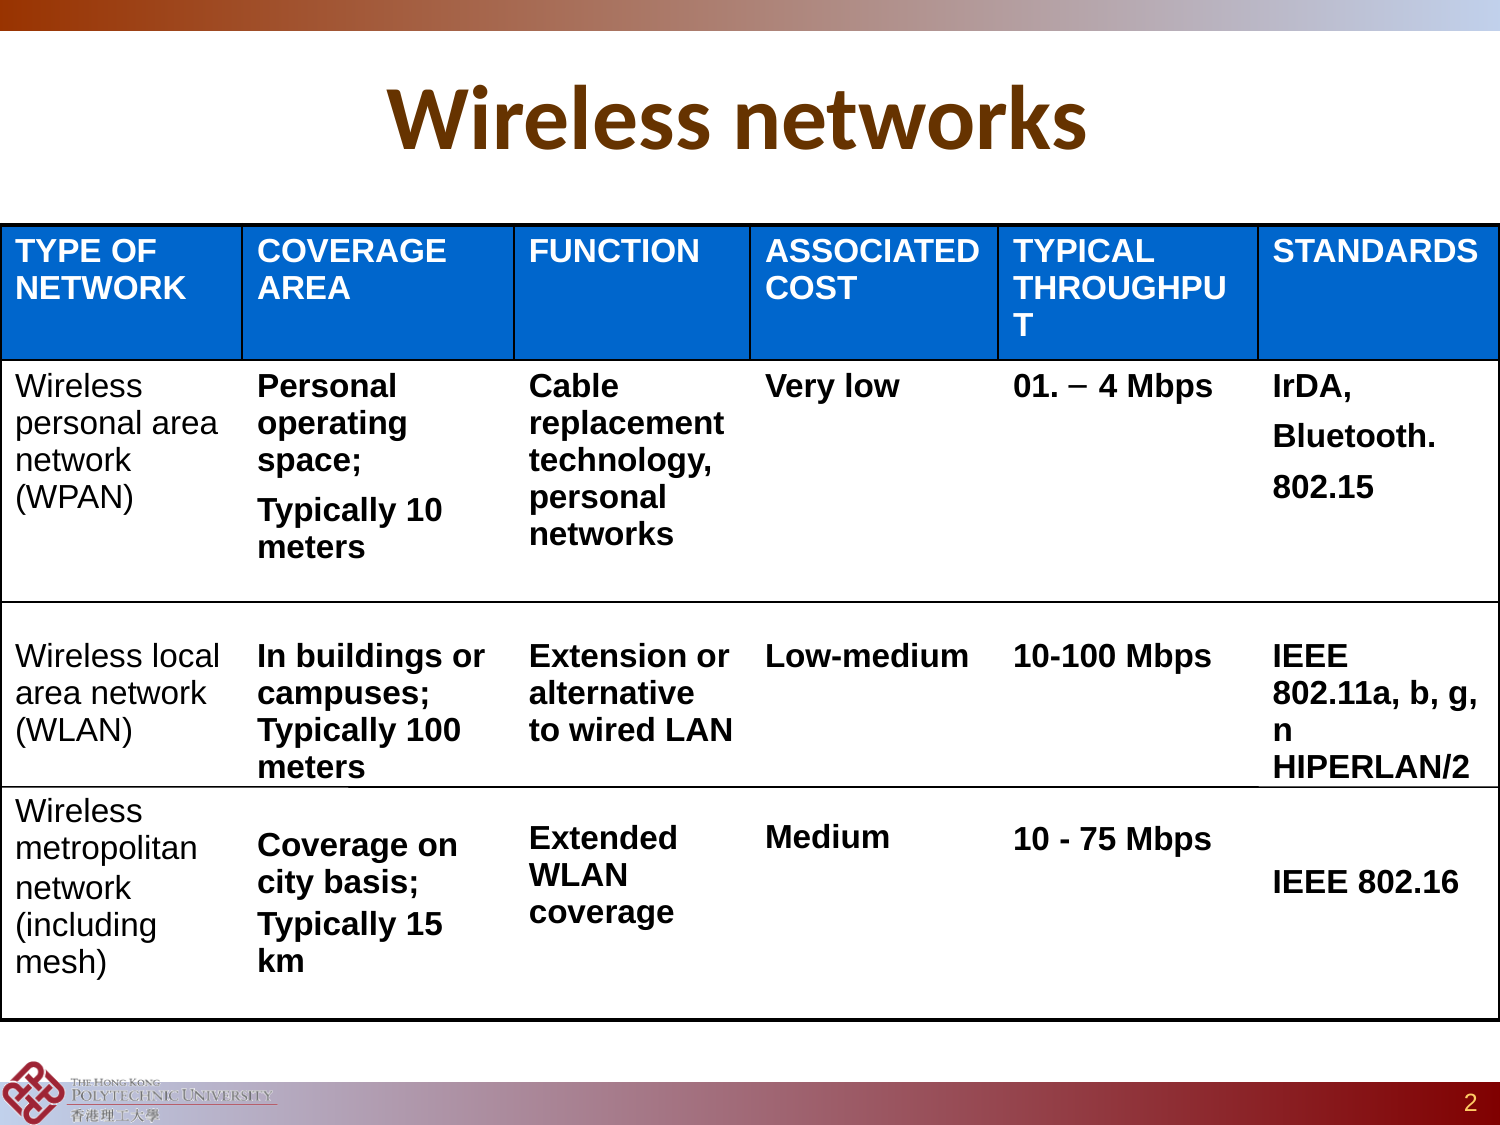

# Wireless networks
| TYPE OF NETWORK | COVERAGE AREA | FUNCTION | ASSOCIATED COST | TYPICAL THROUGHPUT | STANDARDS |
| --- | --- | --- | --- | --- | --- |
| Wireless personal area network (WPAN) | Personal operating space; Typically 10 meters | Cable replacement technology, personal networks | Very low | 01. – 4 Mbps | IrDA, Bluetooth. 802.15 |
| Wireless local area network (WLAN) Wireless metropolitan network (including mesh) | In buildings or campuses; Typically 100 meters Coverage on city basis; Typically 15 km | Extension or alternative to wired LAN Extended WLAN coverage | Low-medium Medium | 10-100 Mbps 10 - 75 Mbps | IEEE 802.11a, b, g, n HIPERLAN/2 IEEE 802.16 |